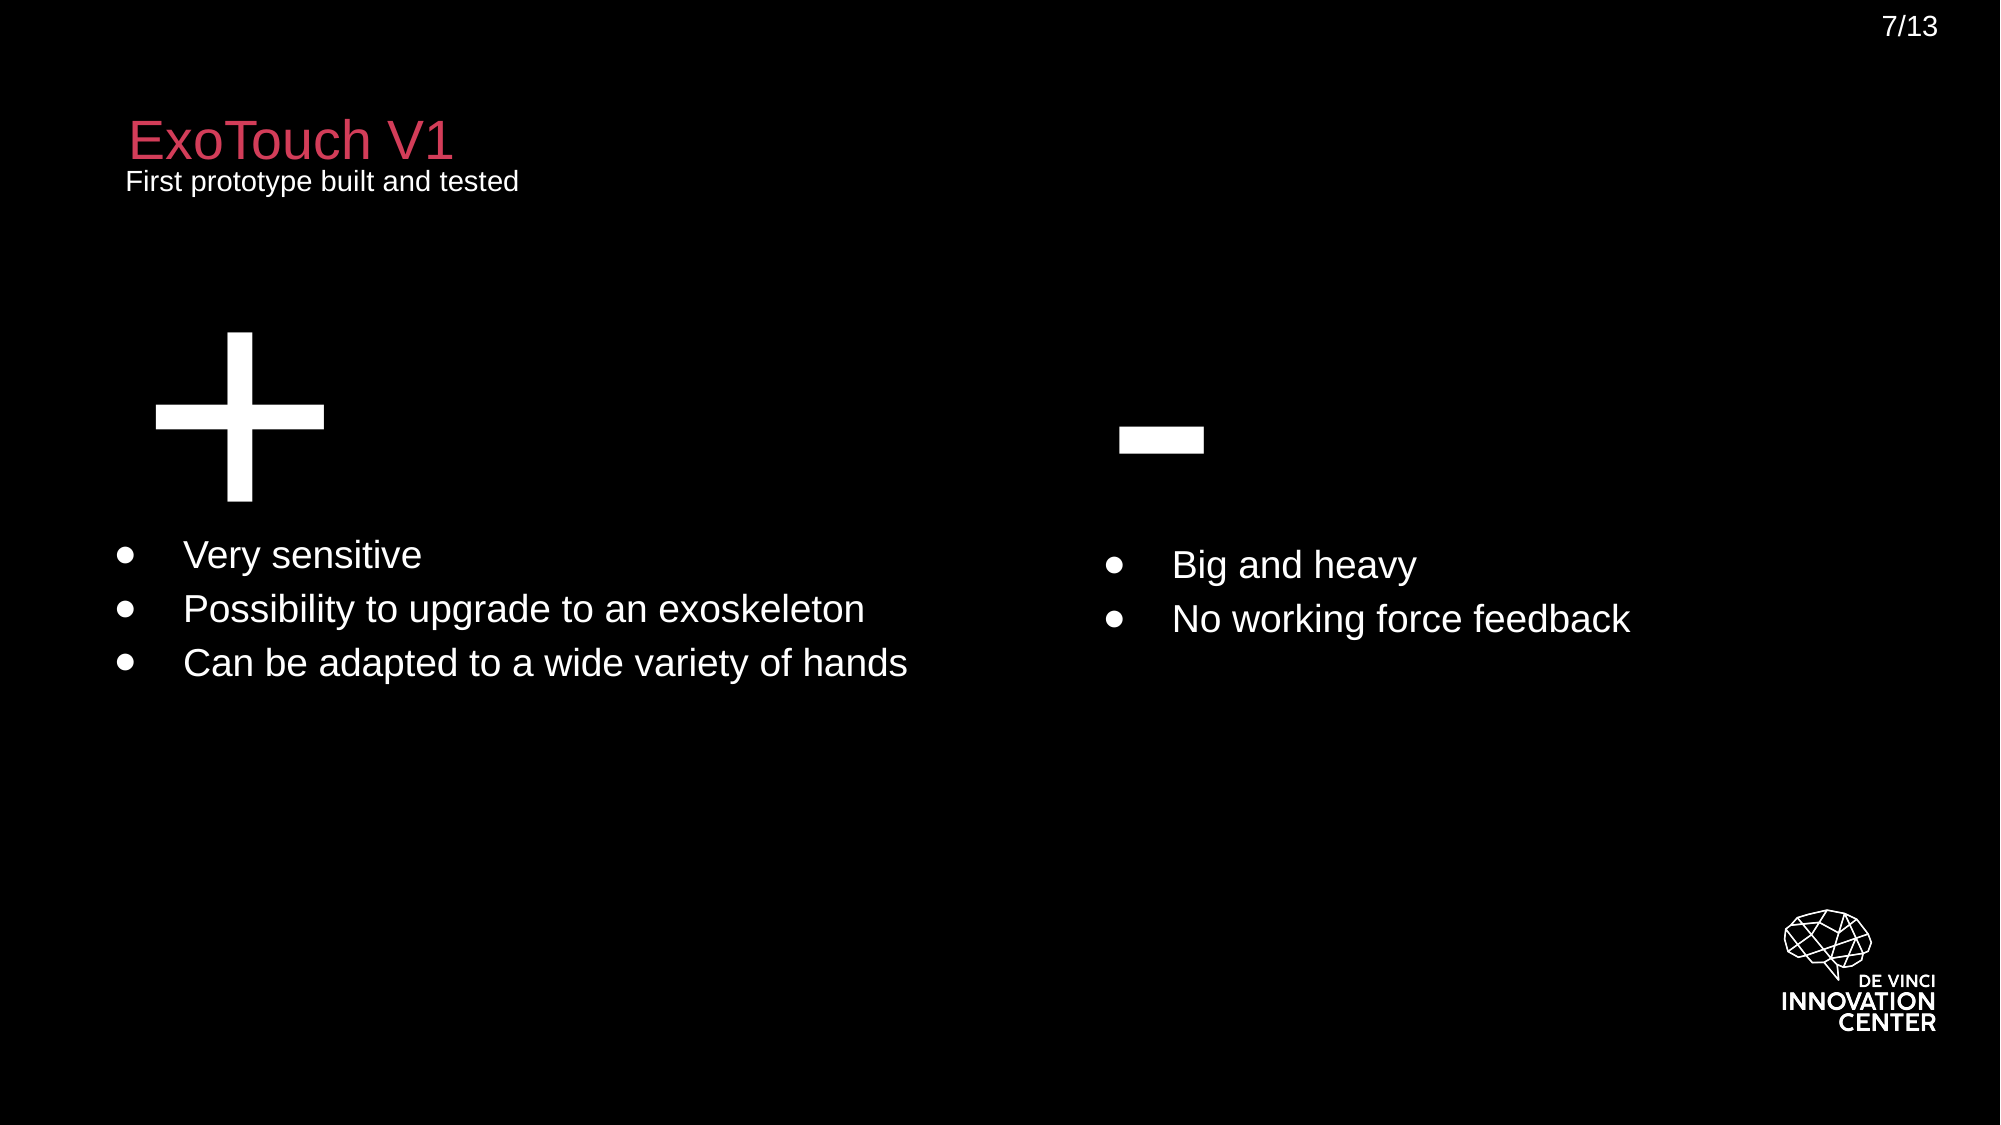

7/13
ExoTouch V1
First prototype built and tested
+
-
Very sensitive
Possibility to upgrade to an exoskeleton
Can be adapted to a wide variety of hands
Big and heavy
No working force feedback